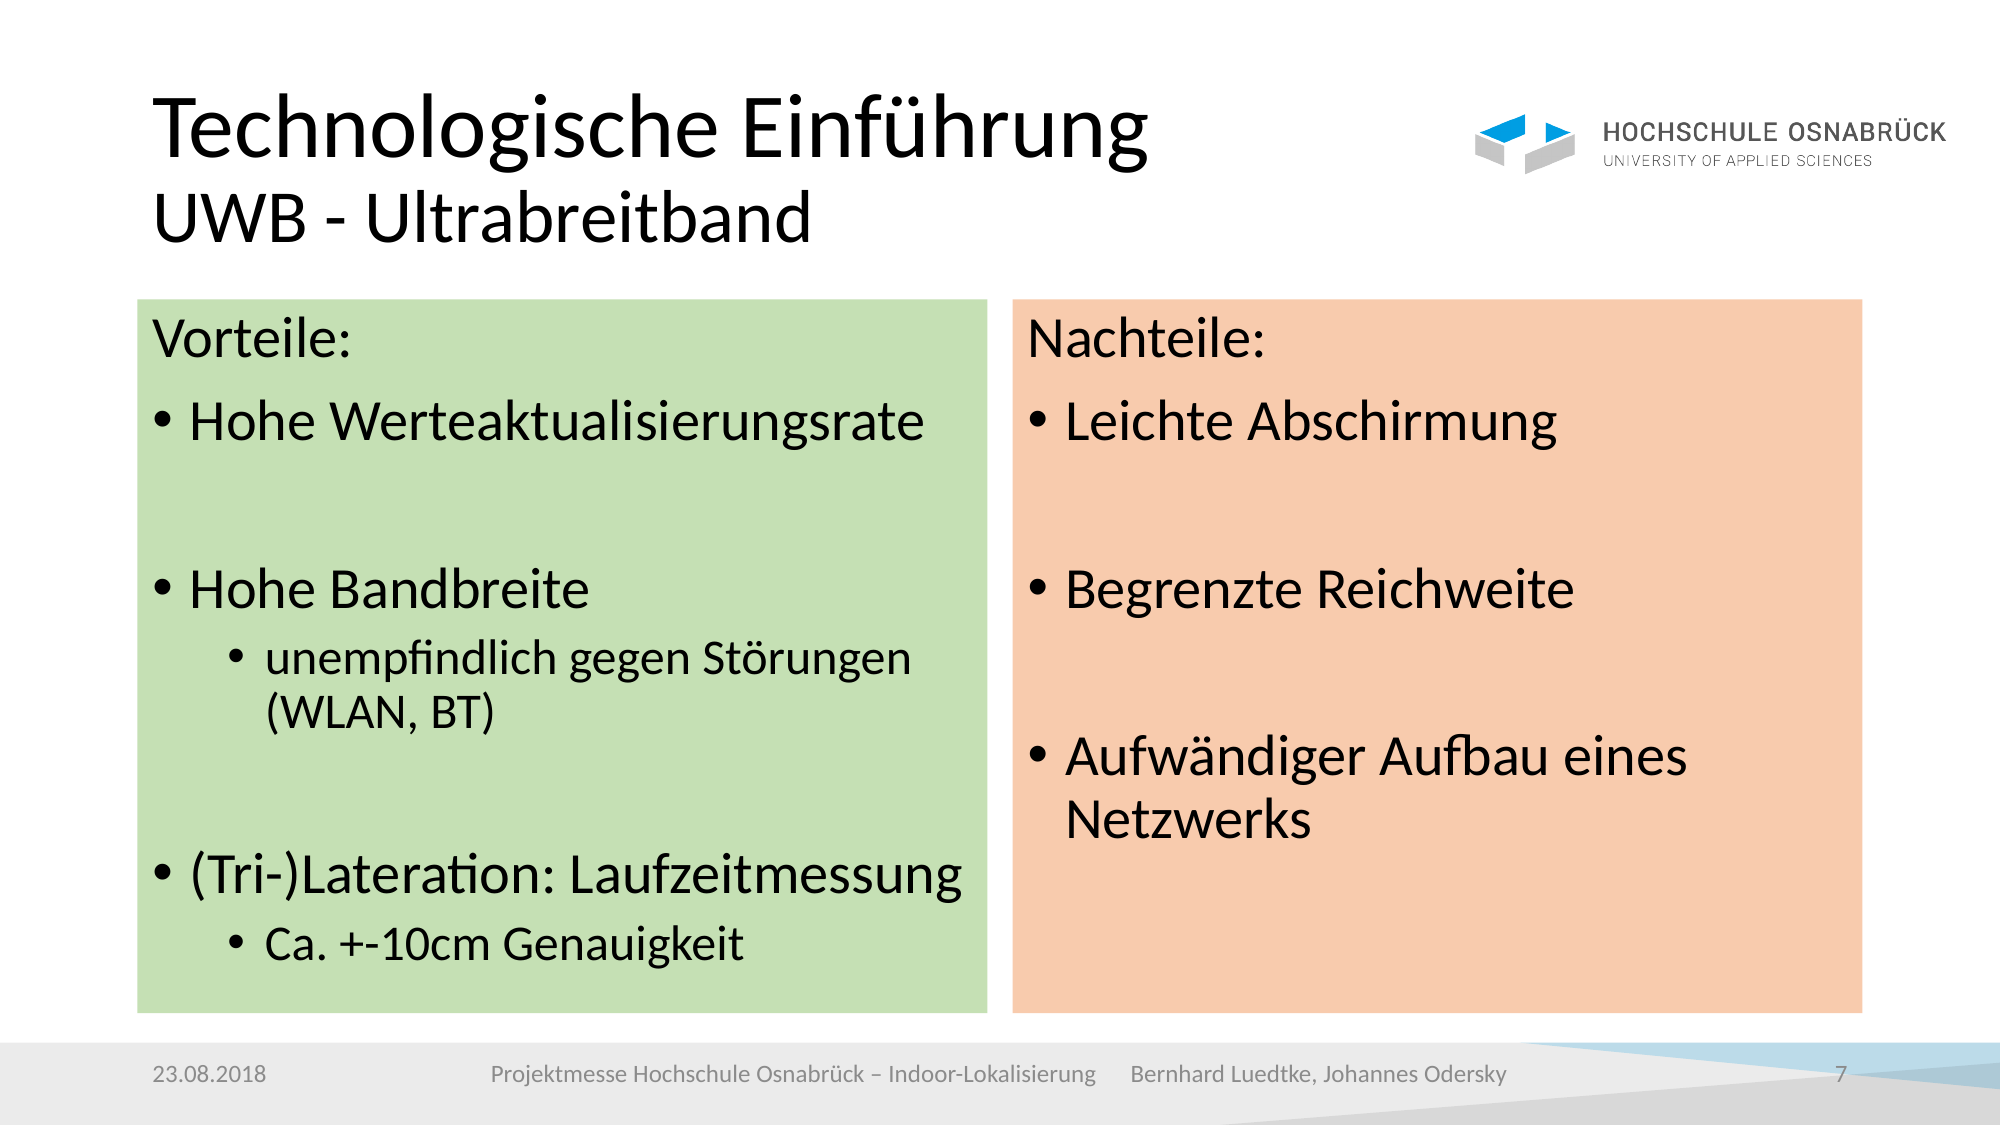

# Technologische Einführung UWB - Ultrabreitband
Vorteile:
Hohe Werteaktualisierungsrate

Hohe Bandbreite
unempfindlich gegen Störungen (WLAN, BT)

(Tri-)Lateration: Laufzeitmessung
Ca. +-10cm Genauigkeit

Nachteile:
Leichte Abschirmung

Begrenzte Reichweite

Aufwändiger Aufbau eines Netzwerks
23.08.2018
Projektmesse Hochschule Osnabrück – Indoor-Lokalisierung      Bernhard Luedtke, Johannes Odersky
7